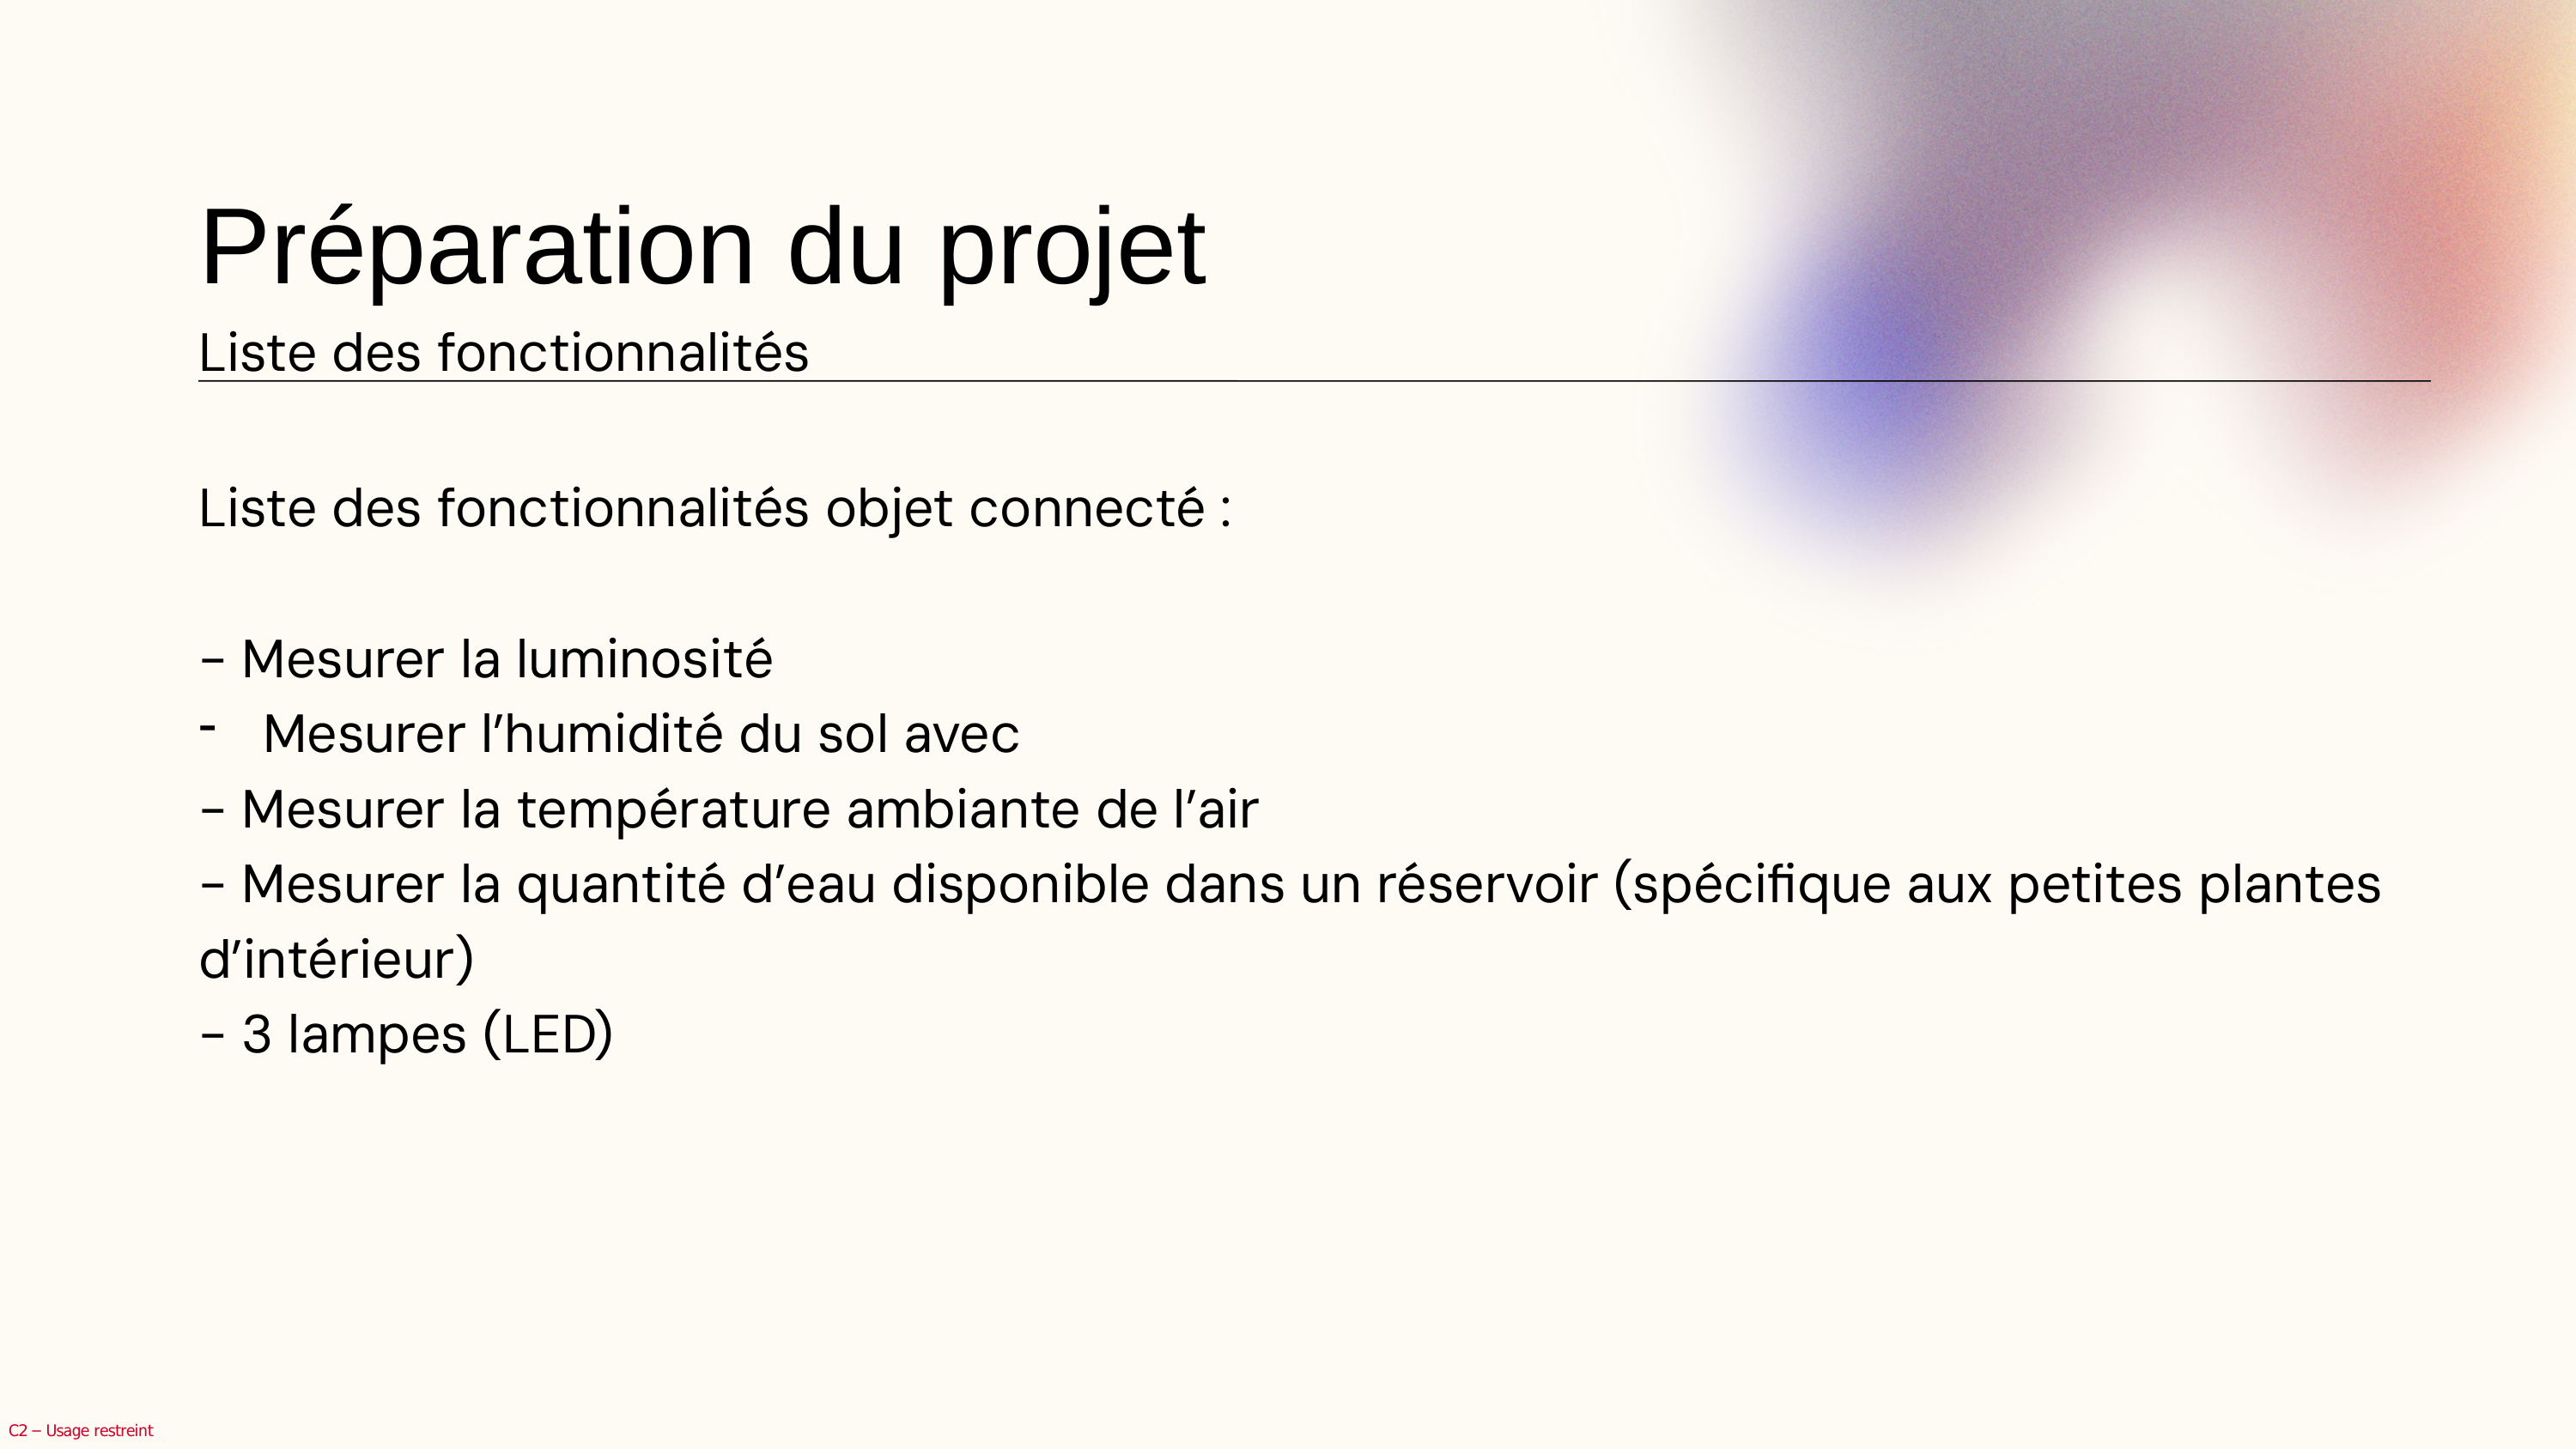

Préparation du projet
Liste des fonctionnalités

Liste des fonctionnalités objet connecté :

- Mesurer la luminosité
Mesurer l’humidité du sol avec
- Mesurer la température ambiante de l’air
- Mesurer la quantité d’eau disponible dans un réservoir (spécifique aux petites plantes d’intérieur)
- 3 lampes (LED)